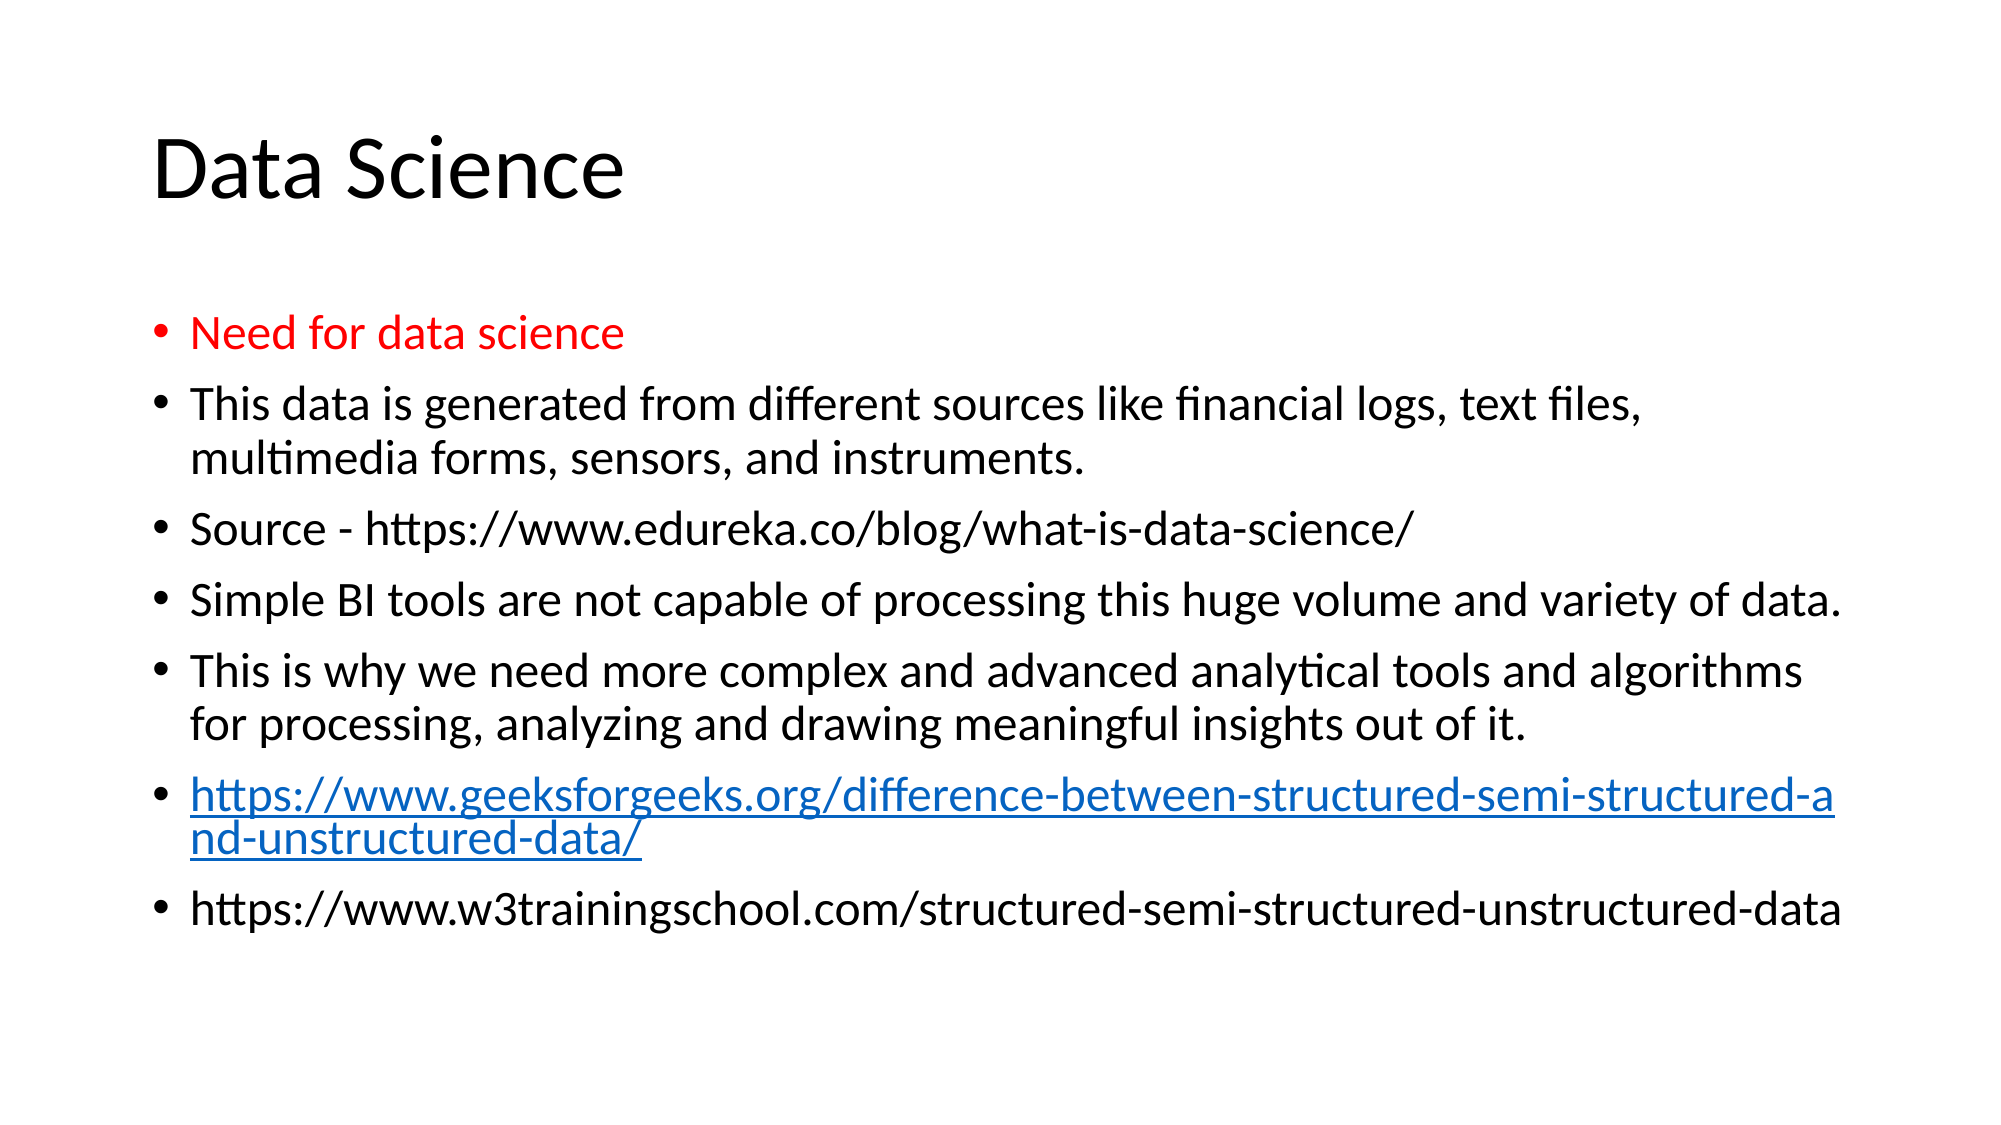

# Data Science
Need for data science
This data is generated from different sources like financial logs, text files, multimedia forms, sensors, and instruments.
Source - https://www.edureka.co/blog/what-is-data-science/
Simple BI tools are not capable of processing this huge volume and variety of data.
This is why we need more complex and advanced analytical tools and algorithms for processing, analyzing and drawing meaningful insights out of it.
https://www.geeksforgeeks.org/difference-between-structured-semi-structured-and-unstructured-data/
https://www.w3trainingschool.com/structured-semi-structured-unstructured-data